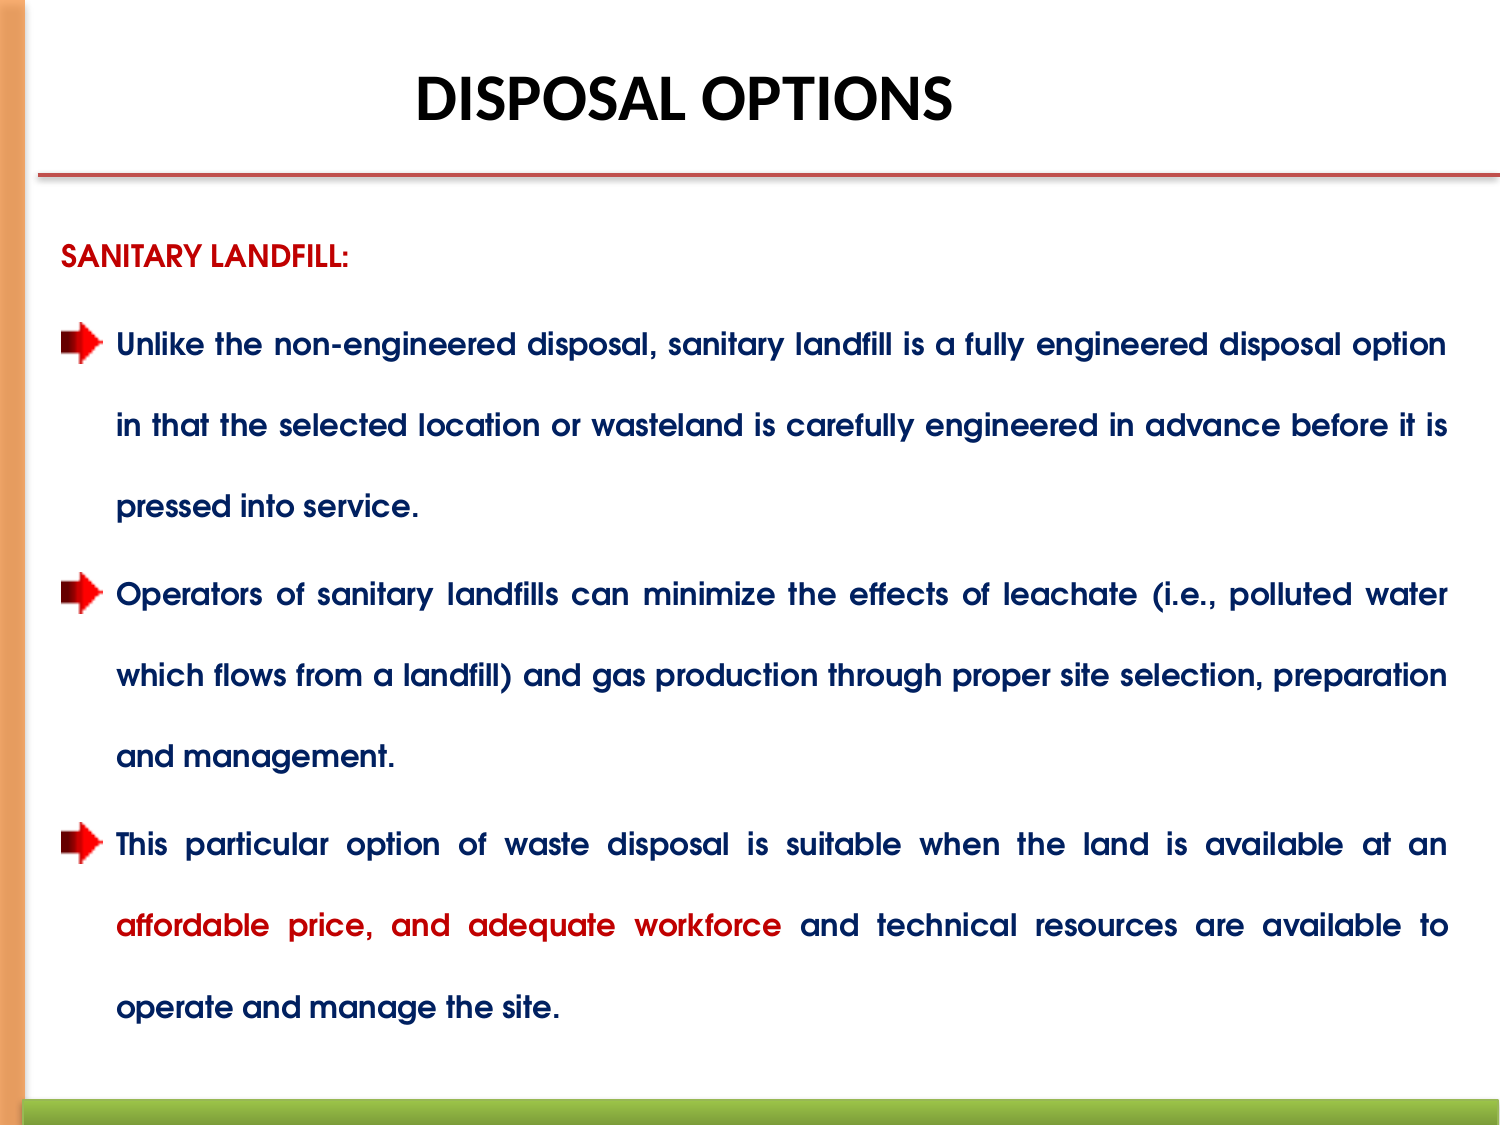

DISPOSAL OPTIONS
SANITARY LANDFILL:
Unlike the non-engineered disposal, sanitary landfill is a fully engineered disposal option in that the selected location or wasteland is carefully engineered in advance before it is pressed into service.
Operators of sanitary landfills can minimize the effects of leachate (i.e., polluted water which flows from a landfill) and gas production through proper site selection, preparation and management.
This particular option of waste disposal is suitable when the land is available at an affordable price, and adequate workforce and technical resources are available to operate and manage the site.